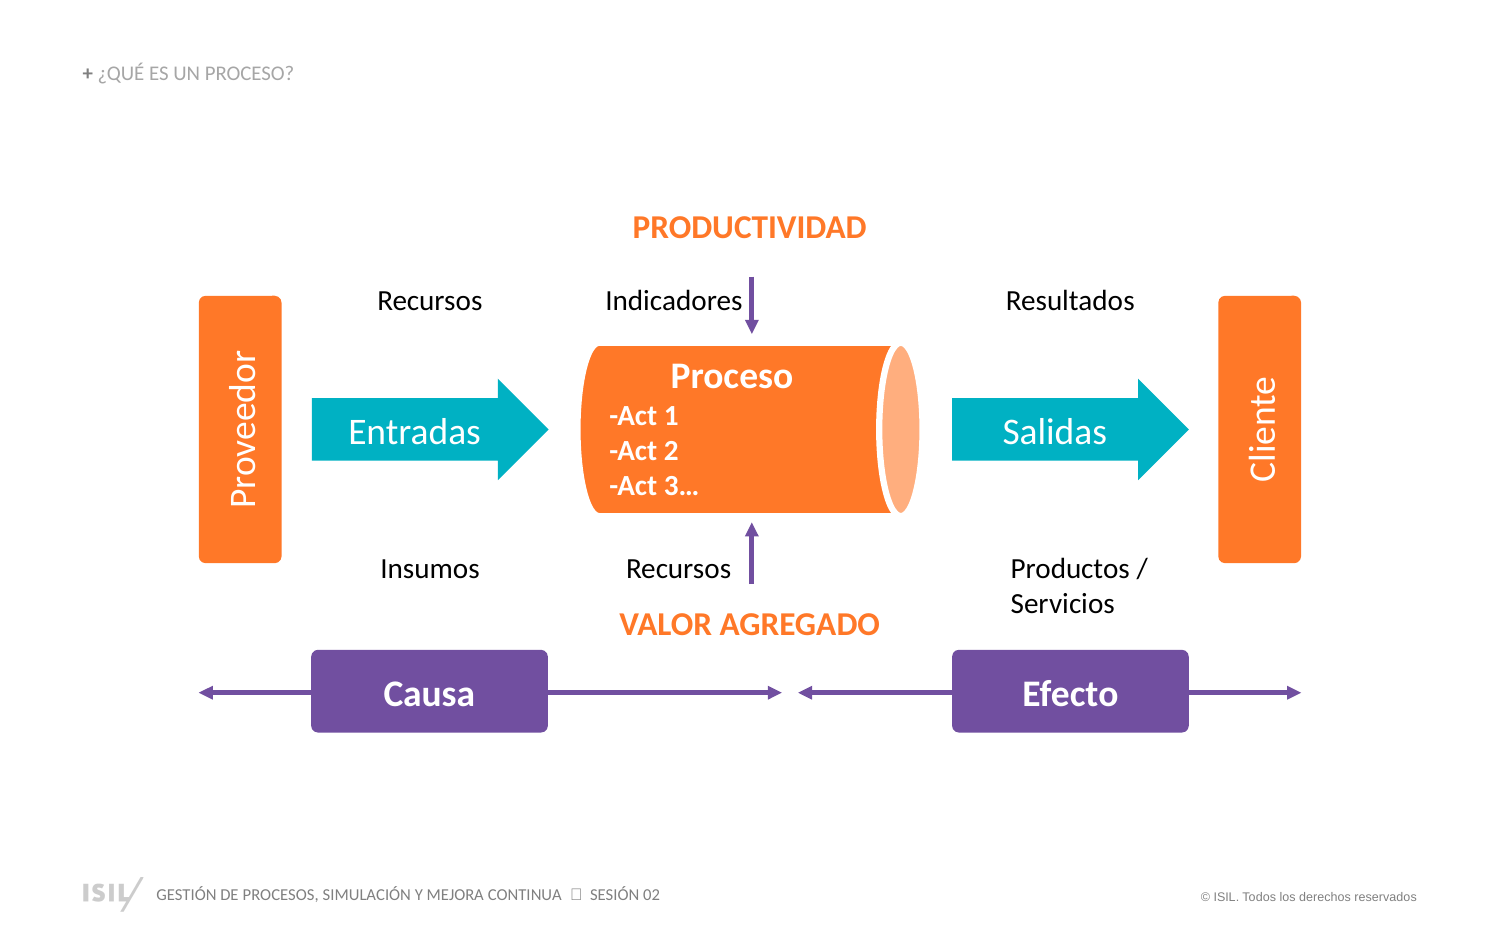

+ ¿QUÉ ES UN PROCESO?
PRODUCTIVIDAD

Recursos
Indicadores
Resultados
Proceso
-Act 1
-Act 2
-Act 3…
Entradas
Salidas
Proveedor
Cliente
Insumos
Recursos
Productos /
Servicios
VALOR AGREGADO
Causa
Efecto